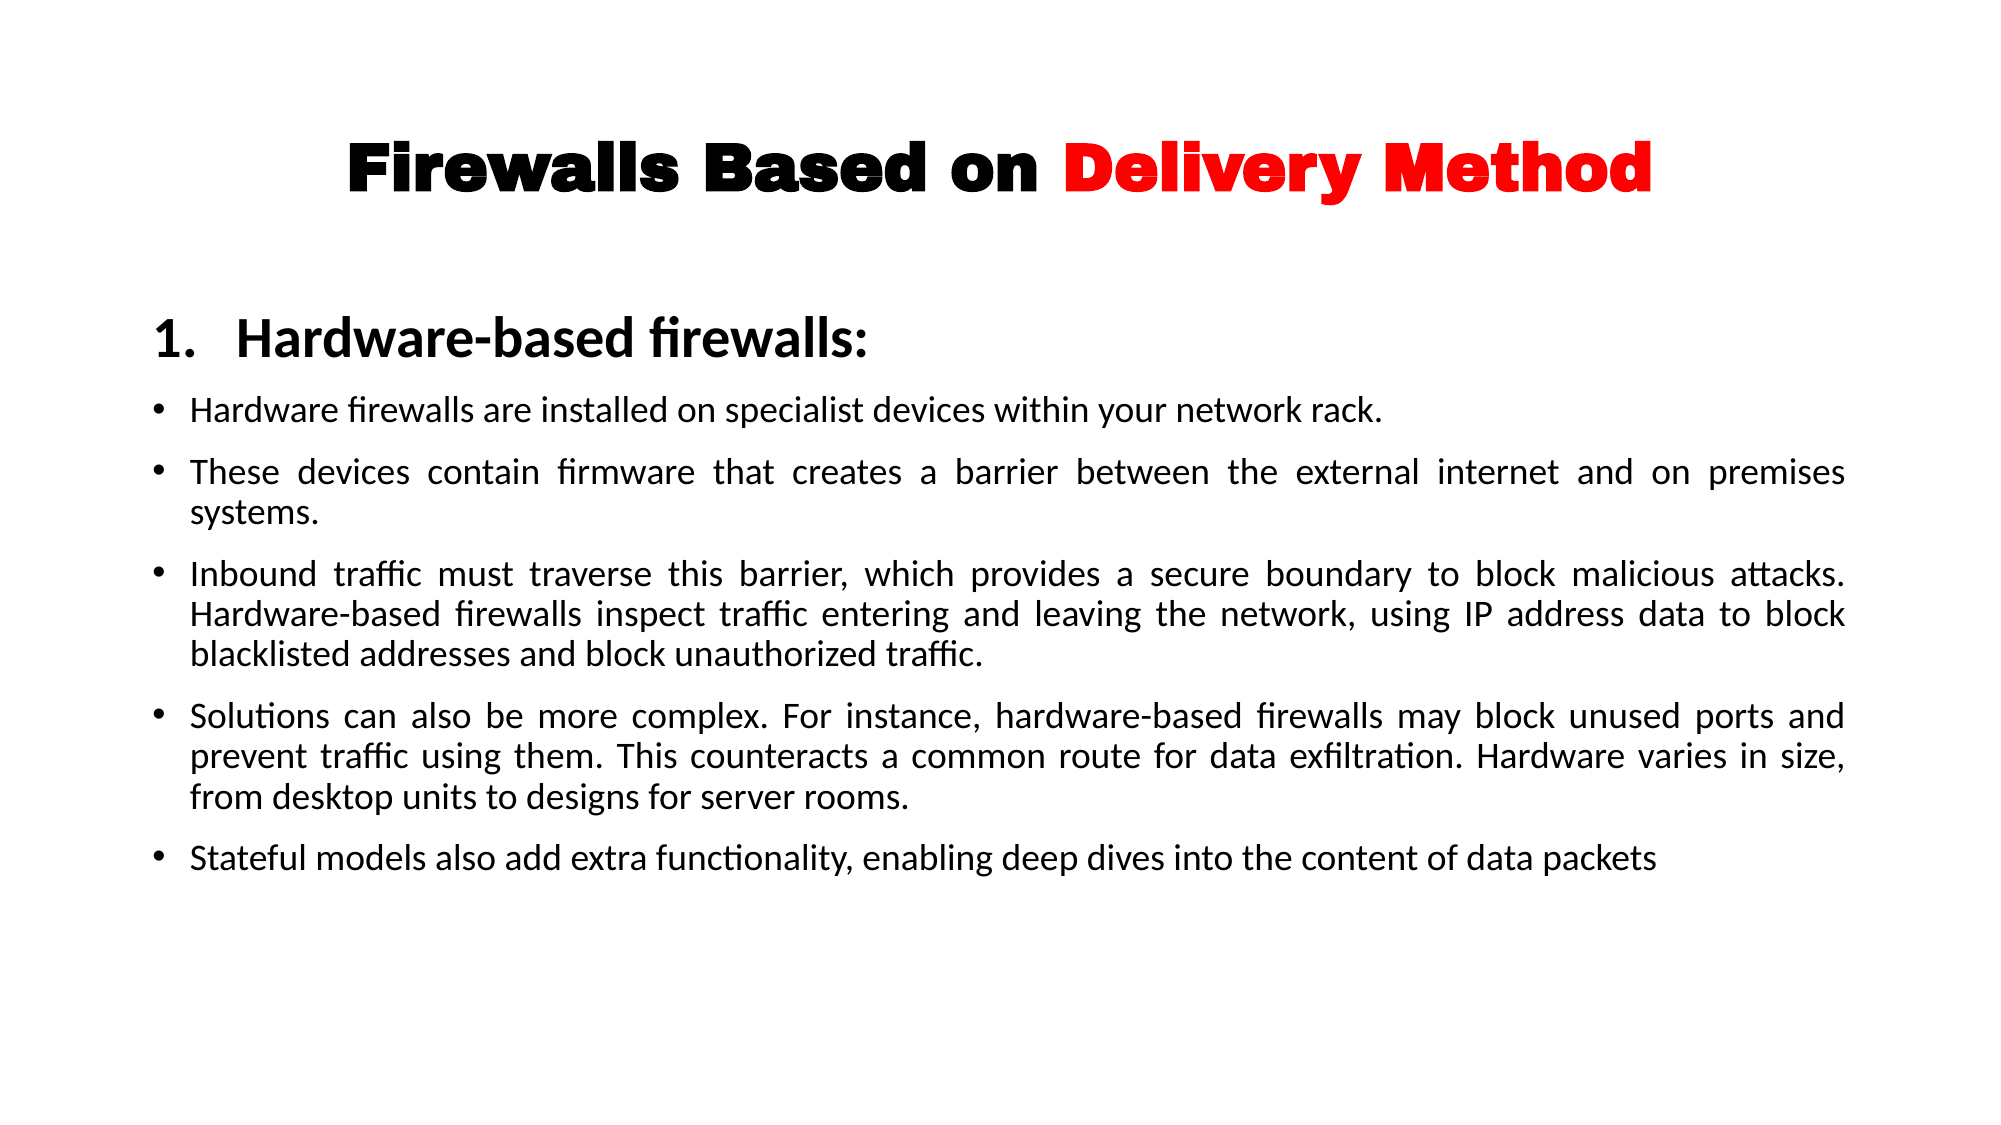

# Firewalls Based on Delivery Method
Hardware-based firewalls:
Hardware firewalls are installed on specialist devices within your network rack.
These devices contain firmware that creates a barrier between the external internet and on premises systems.
Inbound traffic must traverse this barrier, which provides a secure boundary to block malicious attacks. Hardware-based firewalls inspect traffic entering and leaving the network, using IP address data to block blacklisted addresses and block unauthorized traffic.
Solutions can also be more complex. For instance, hardware-based firewalls may block unused ports and prevent traffic using them. This counteracts a common route for data exfiltration. Hardware varies in size, from desktop units to designs for server rooms.
Stateful models also add extra functionality, enabling deep dives into the content of data packets